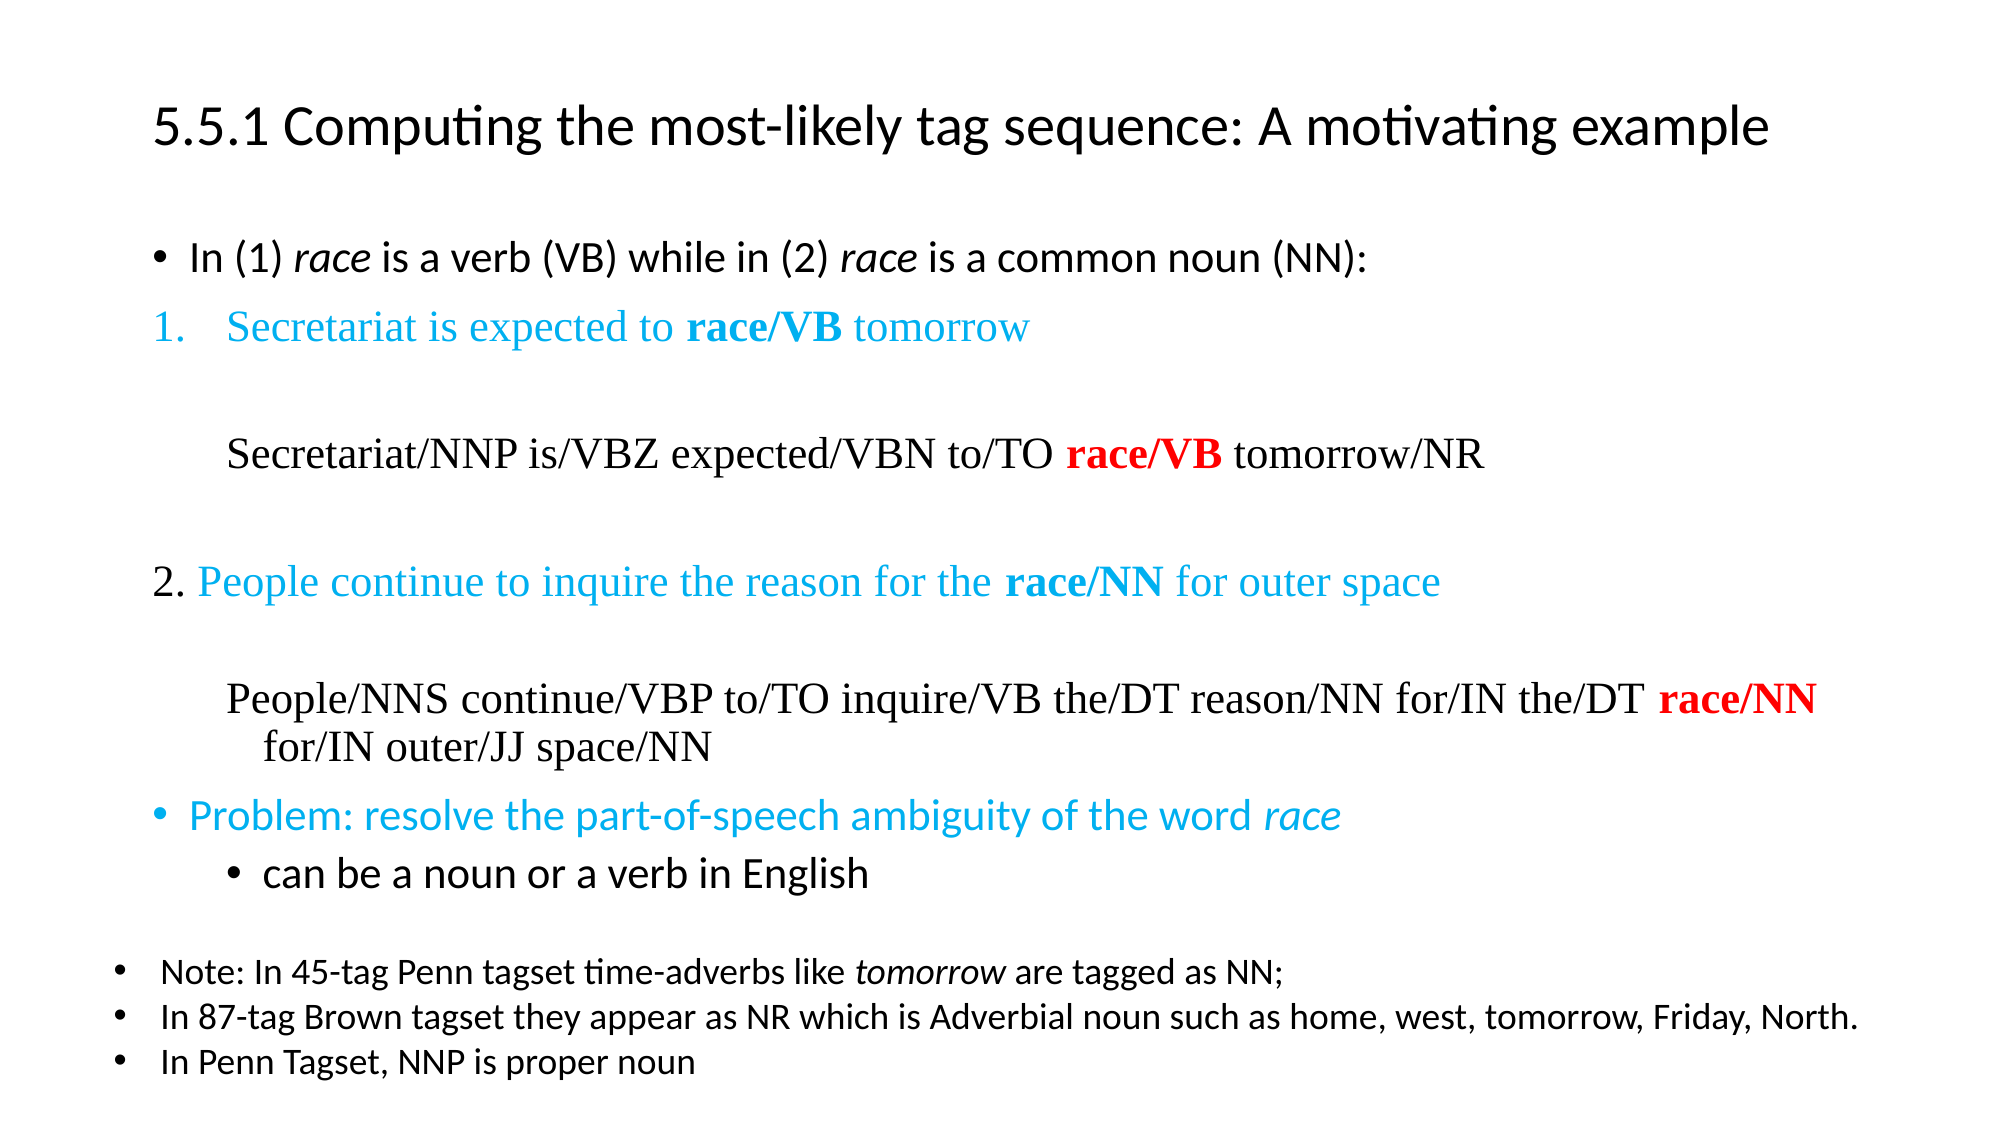

# 5.5.1 Computing the most-likely tag sequence: A motivating example
In (1) race is a verb (VB) while in (2) race is a common noun (NN):
Secretariat is expected to race/VB tomorrow

Secretariat/NNP is/VBZ expected/VBN to/TO race/VB tomorrow/NR

2. People continue to inquire the reason for the race/NN for outer space

People/NNS continue/VBP to/TO inquire/VB the/DT reason/NN for/IN the/DT race/NN for/IN outer/JJ space/NN
Problem: resolve the part-of-speech ambiguity of the word race
can be a noun or a verb in English

Note: In 45-tag Penn tagset time-adverbs like tomorrow are tagged as NN;
In 87-tag Brown tagset they appear as NR which is Adverbial noun such as home, west, tomorrow, Friday, North.
In Penn Tagset, NNP is proper noun